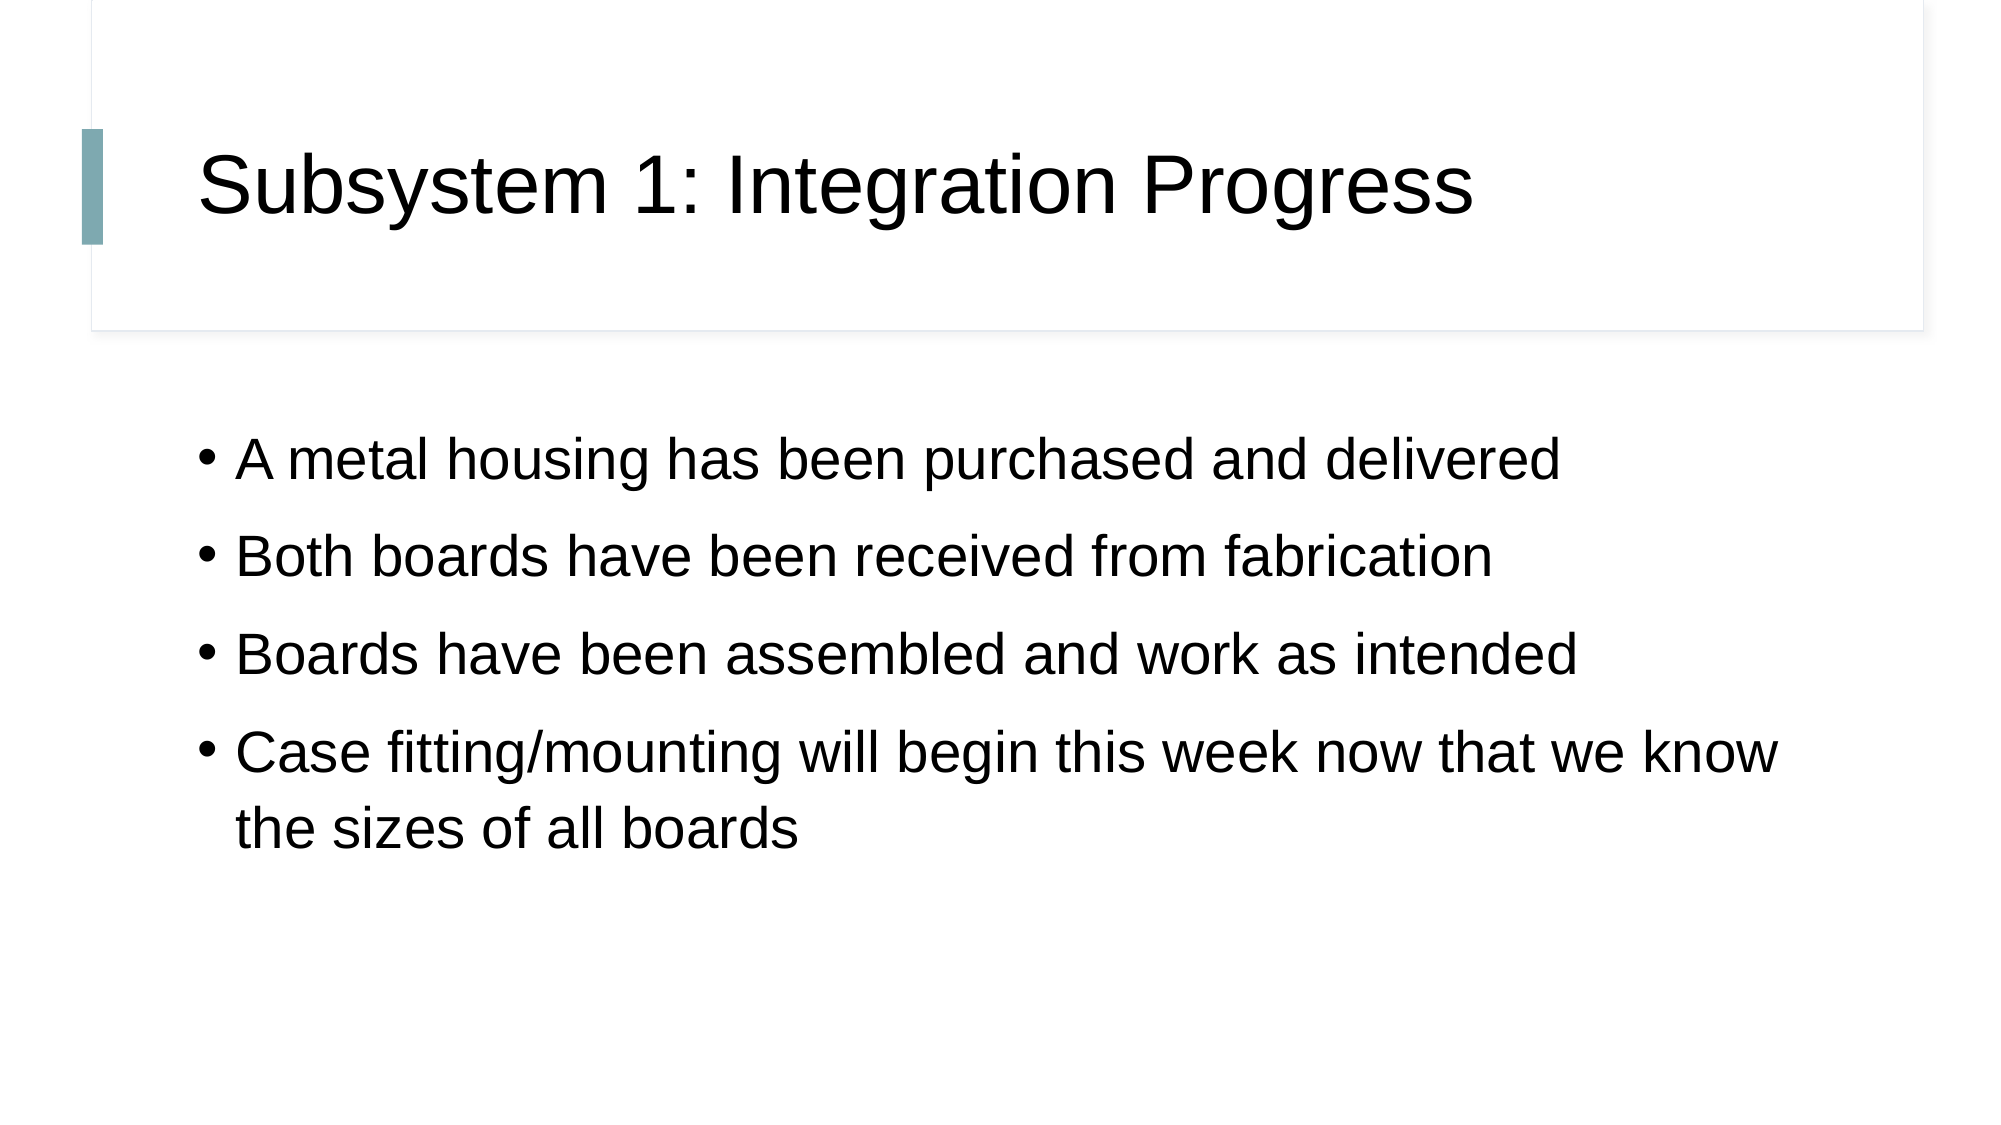

# Subsystem 1: Integration Progress
A metal housing has been purchased and delivered
Both boards have been received from fabrication
Boards have been assembled and work as intended
Case fitting/mounting will begin this week now that we know the sizes of all boards